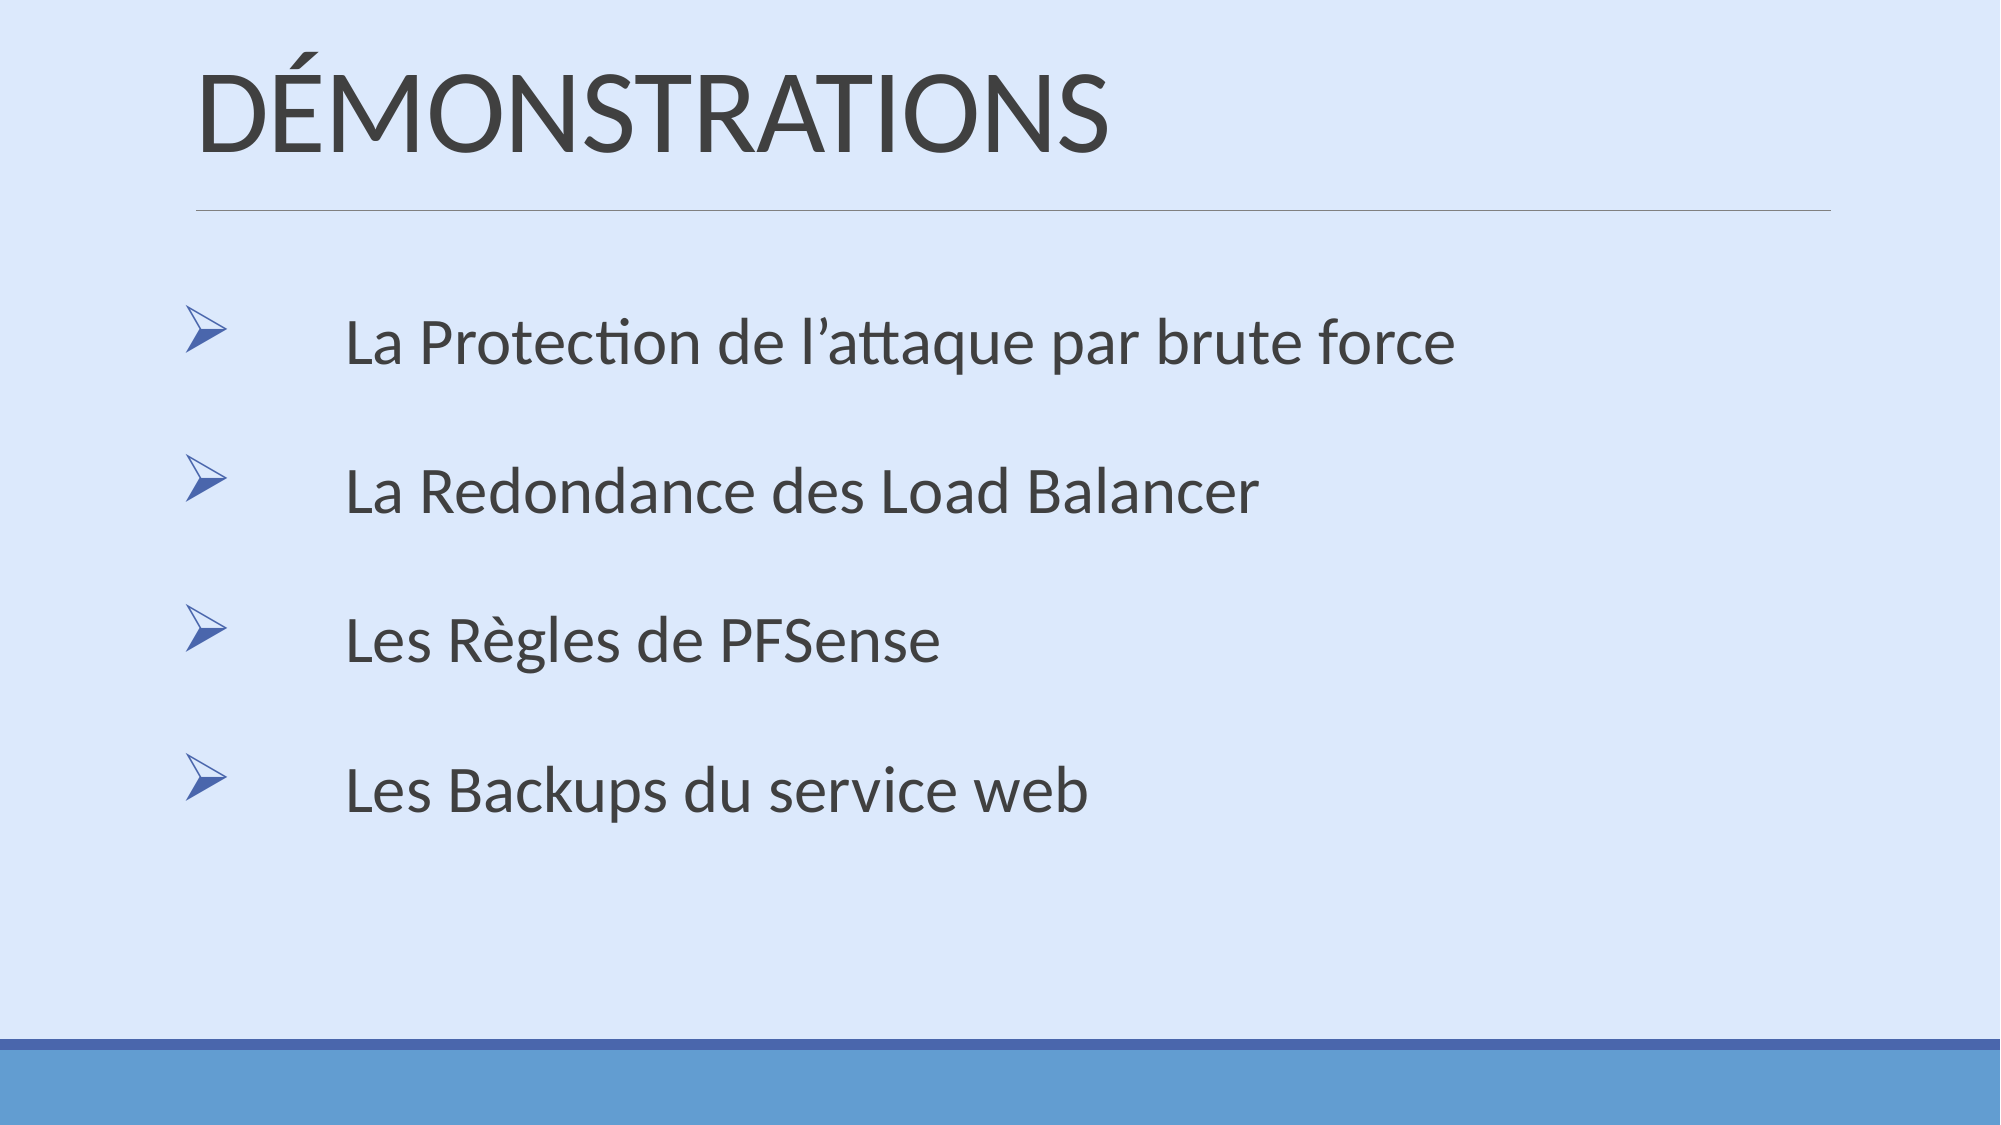

# DÉMONSTRATIONS
 	La Protection de l’attaque par brute force
 	La Redondance des Load Balancer
 	Les Règles de PFSense
 	Les Backups du service web